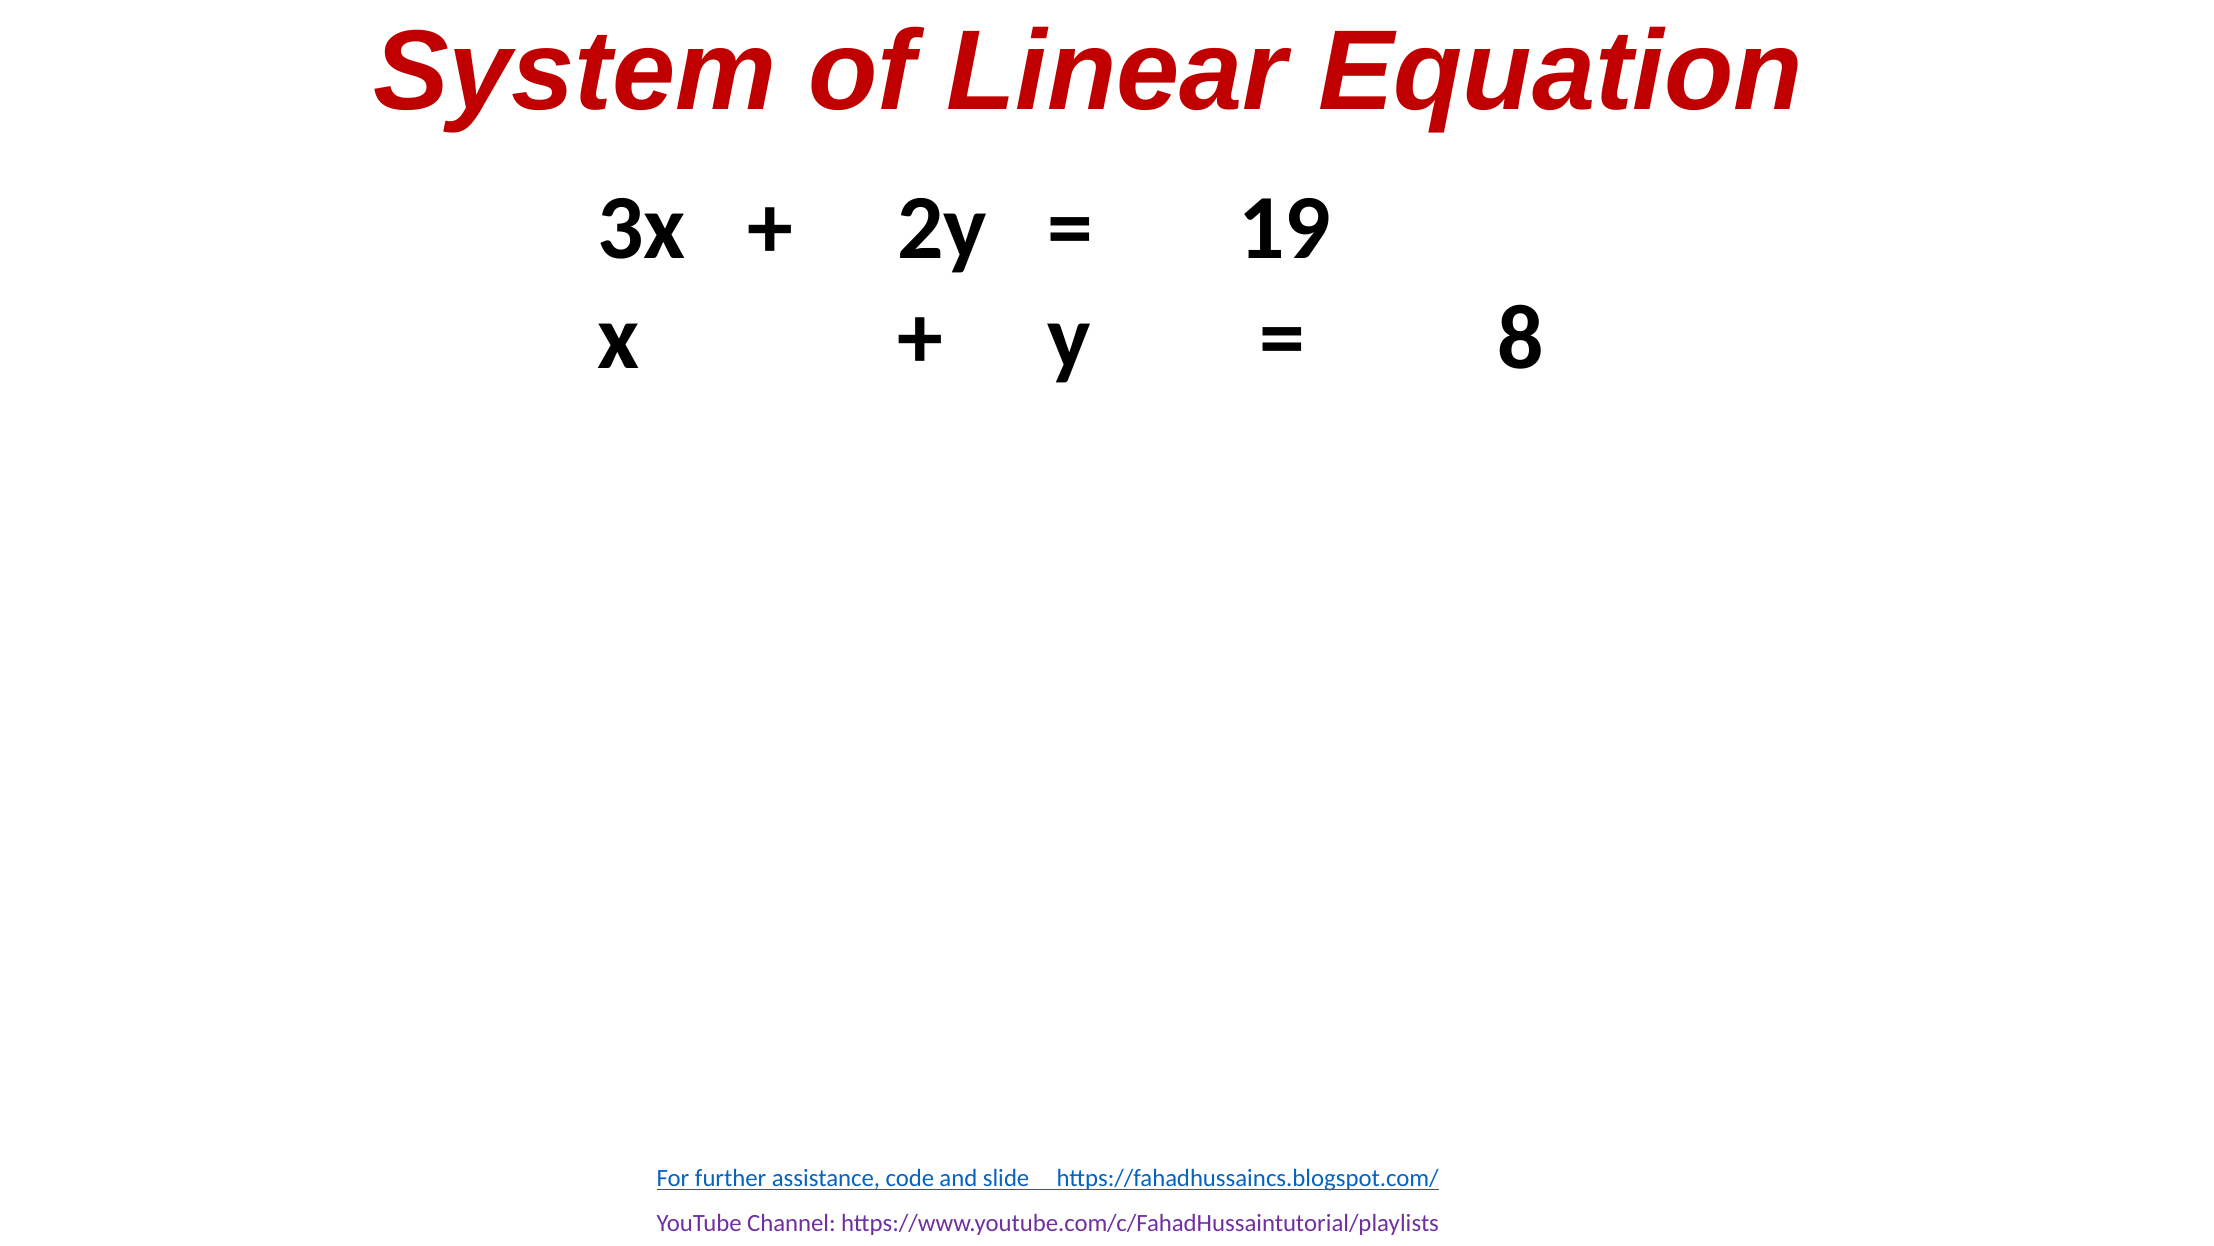

# System of Linear Equation
3x	+	2y	=	  19
x		+	y	   =		8
For further assistance, code and slide     https://fahadhussaincs.blogspot.com/
YouTube Channel: https://www.youtube.com/c/FahadHussaintutorial/playlists